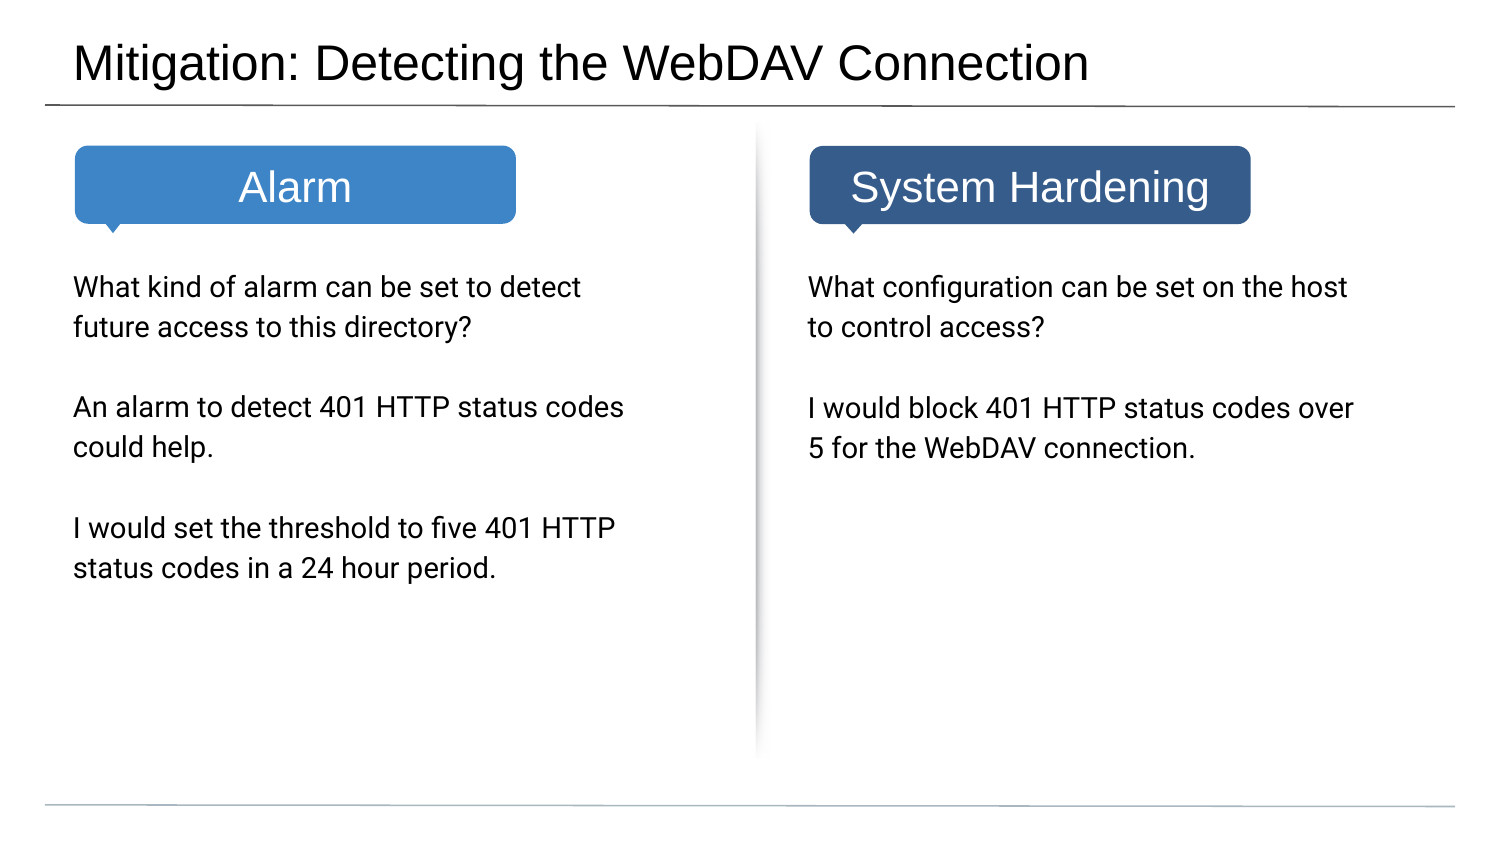

# Mitigation: Detecting the WebDAV Connection
What kind of alarm can be set to detect future access to this directory?

An alarm to detect 401 HTTP status codes could help.

I would set the threshold to five 401 HTTP status codes in a 24 hour period.
What configuration can be set on the host to control access?

I would block 401 HTTP status codes over 5 for the WebDAV connection.